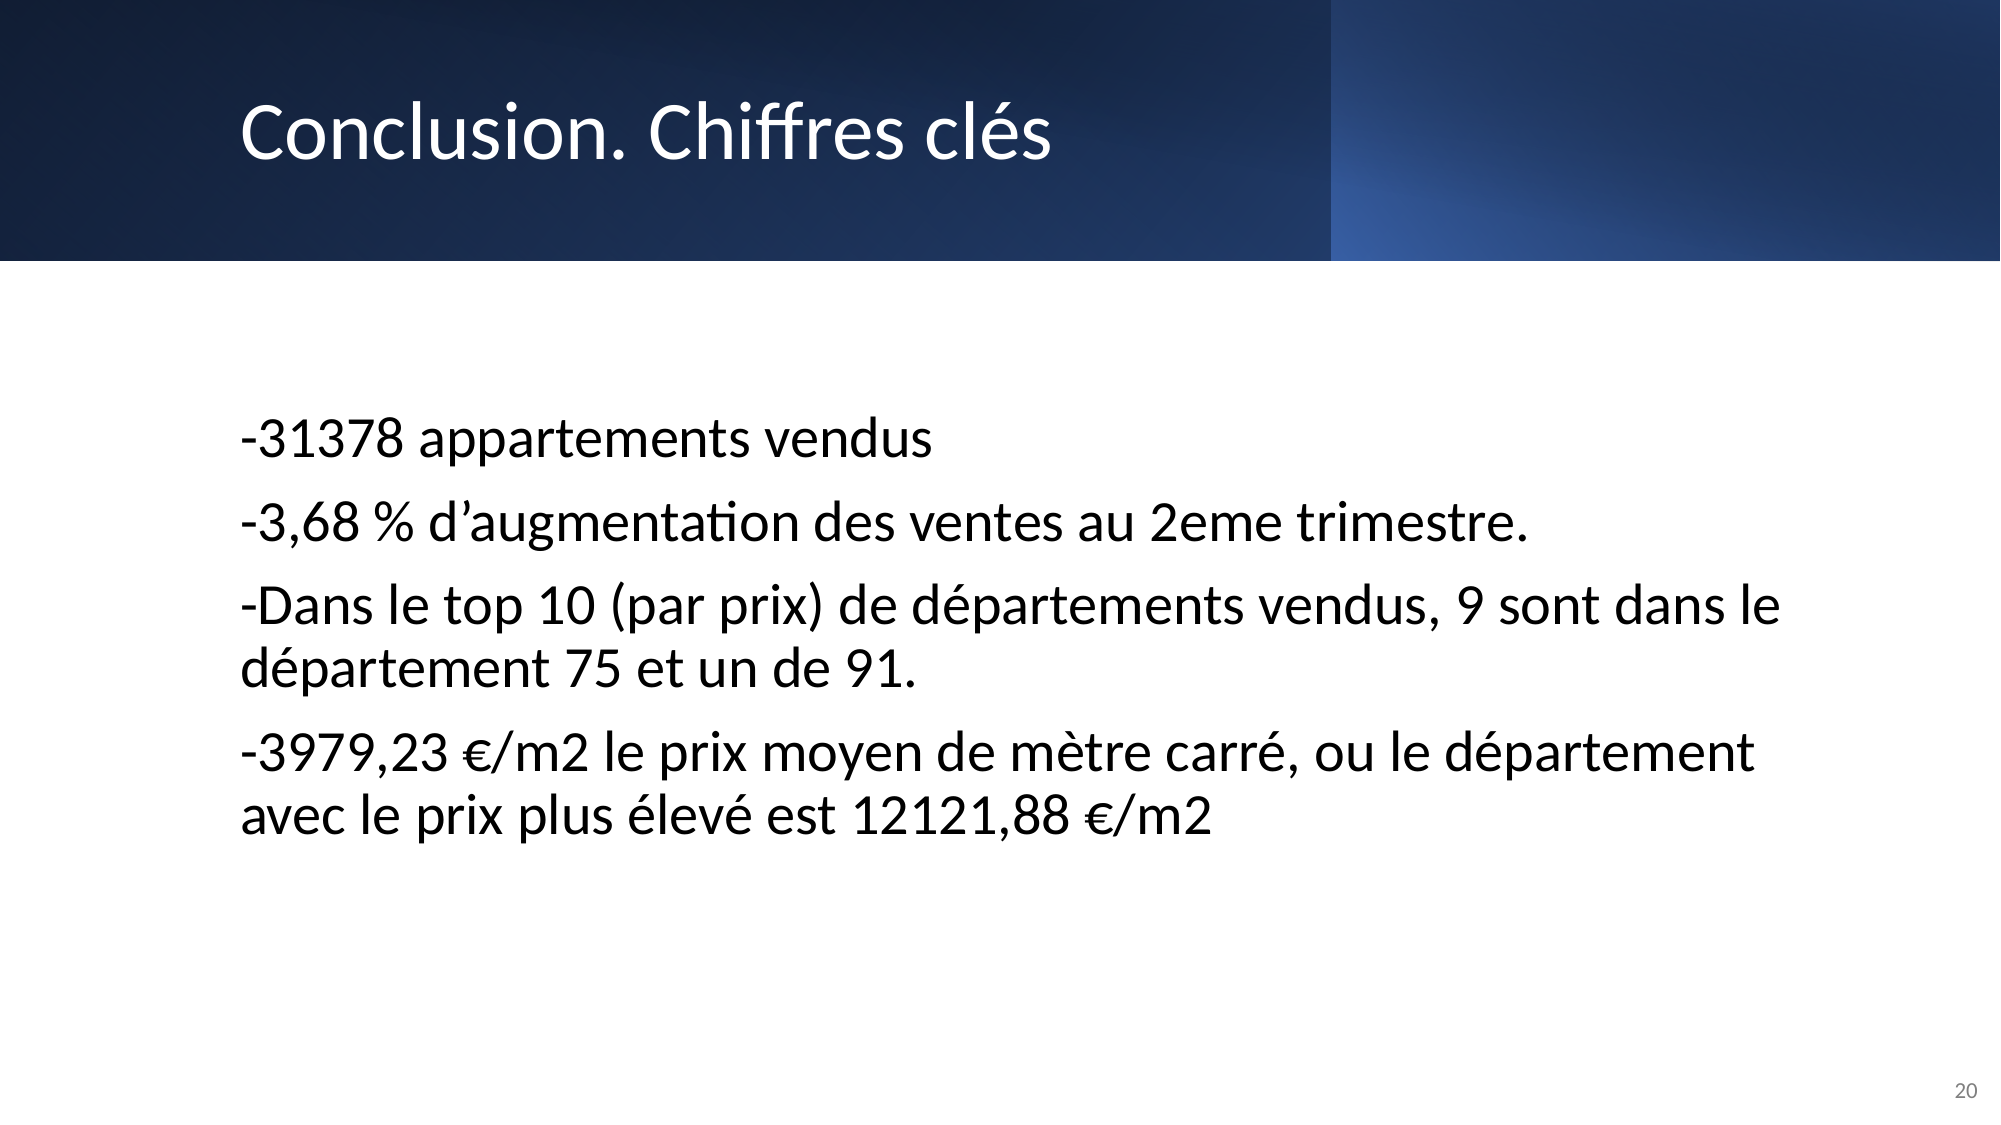

# Conclusion. Chiffres clés
-31378 appartements vendus
-3,68 % d’augmentation des ventes au 2eme trimestre.
-Dans le top 10 (par prix) de départements vendus, 9 sont dans le département 75 et un de 91.
-3979,23 €/m2 le prix moyen de mètre carré, ou le département avec le prix plus élevé est 12121,88 €/m2

20